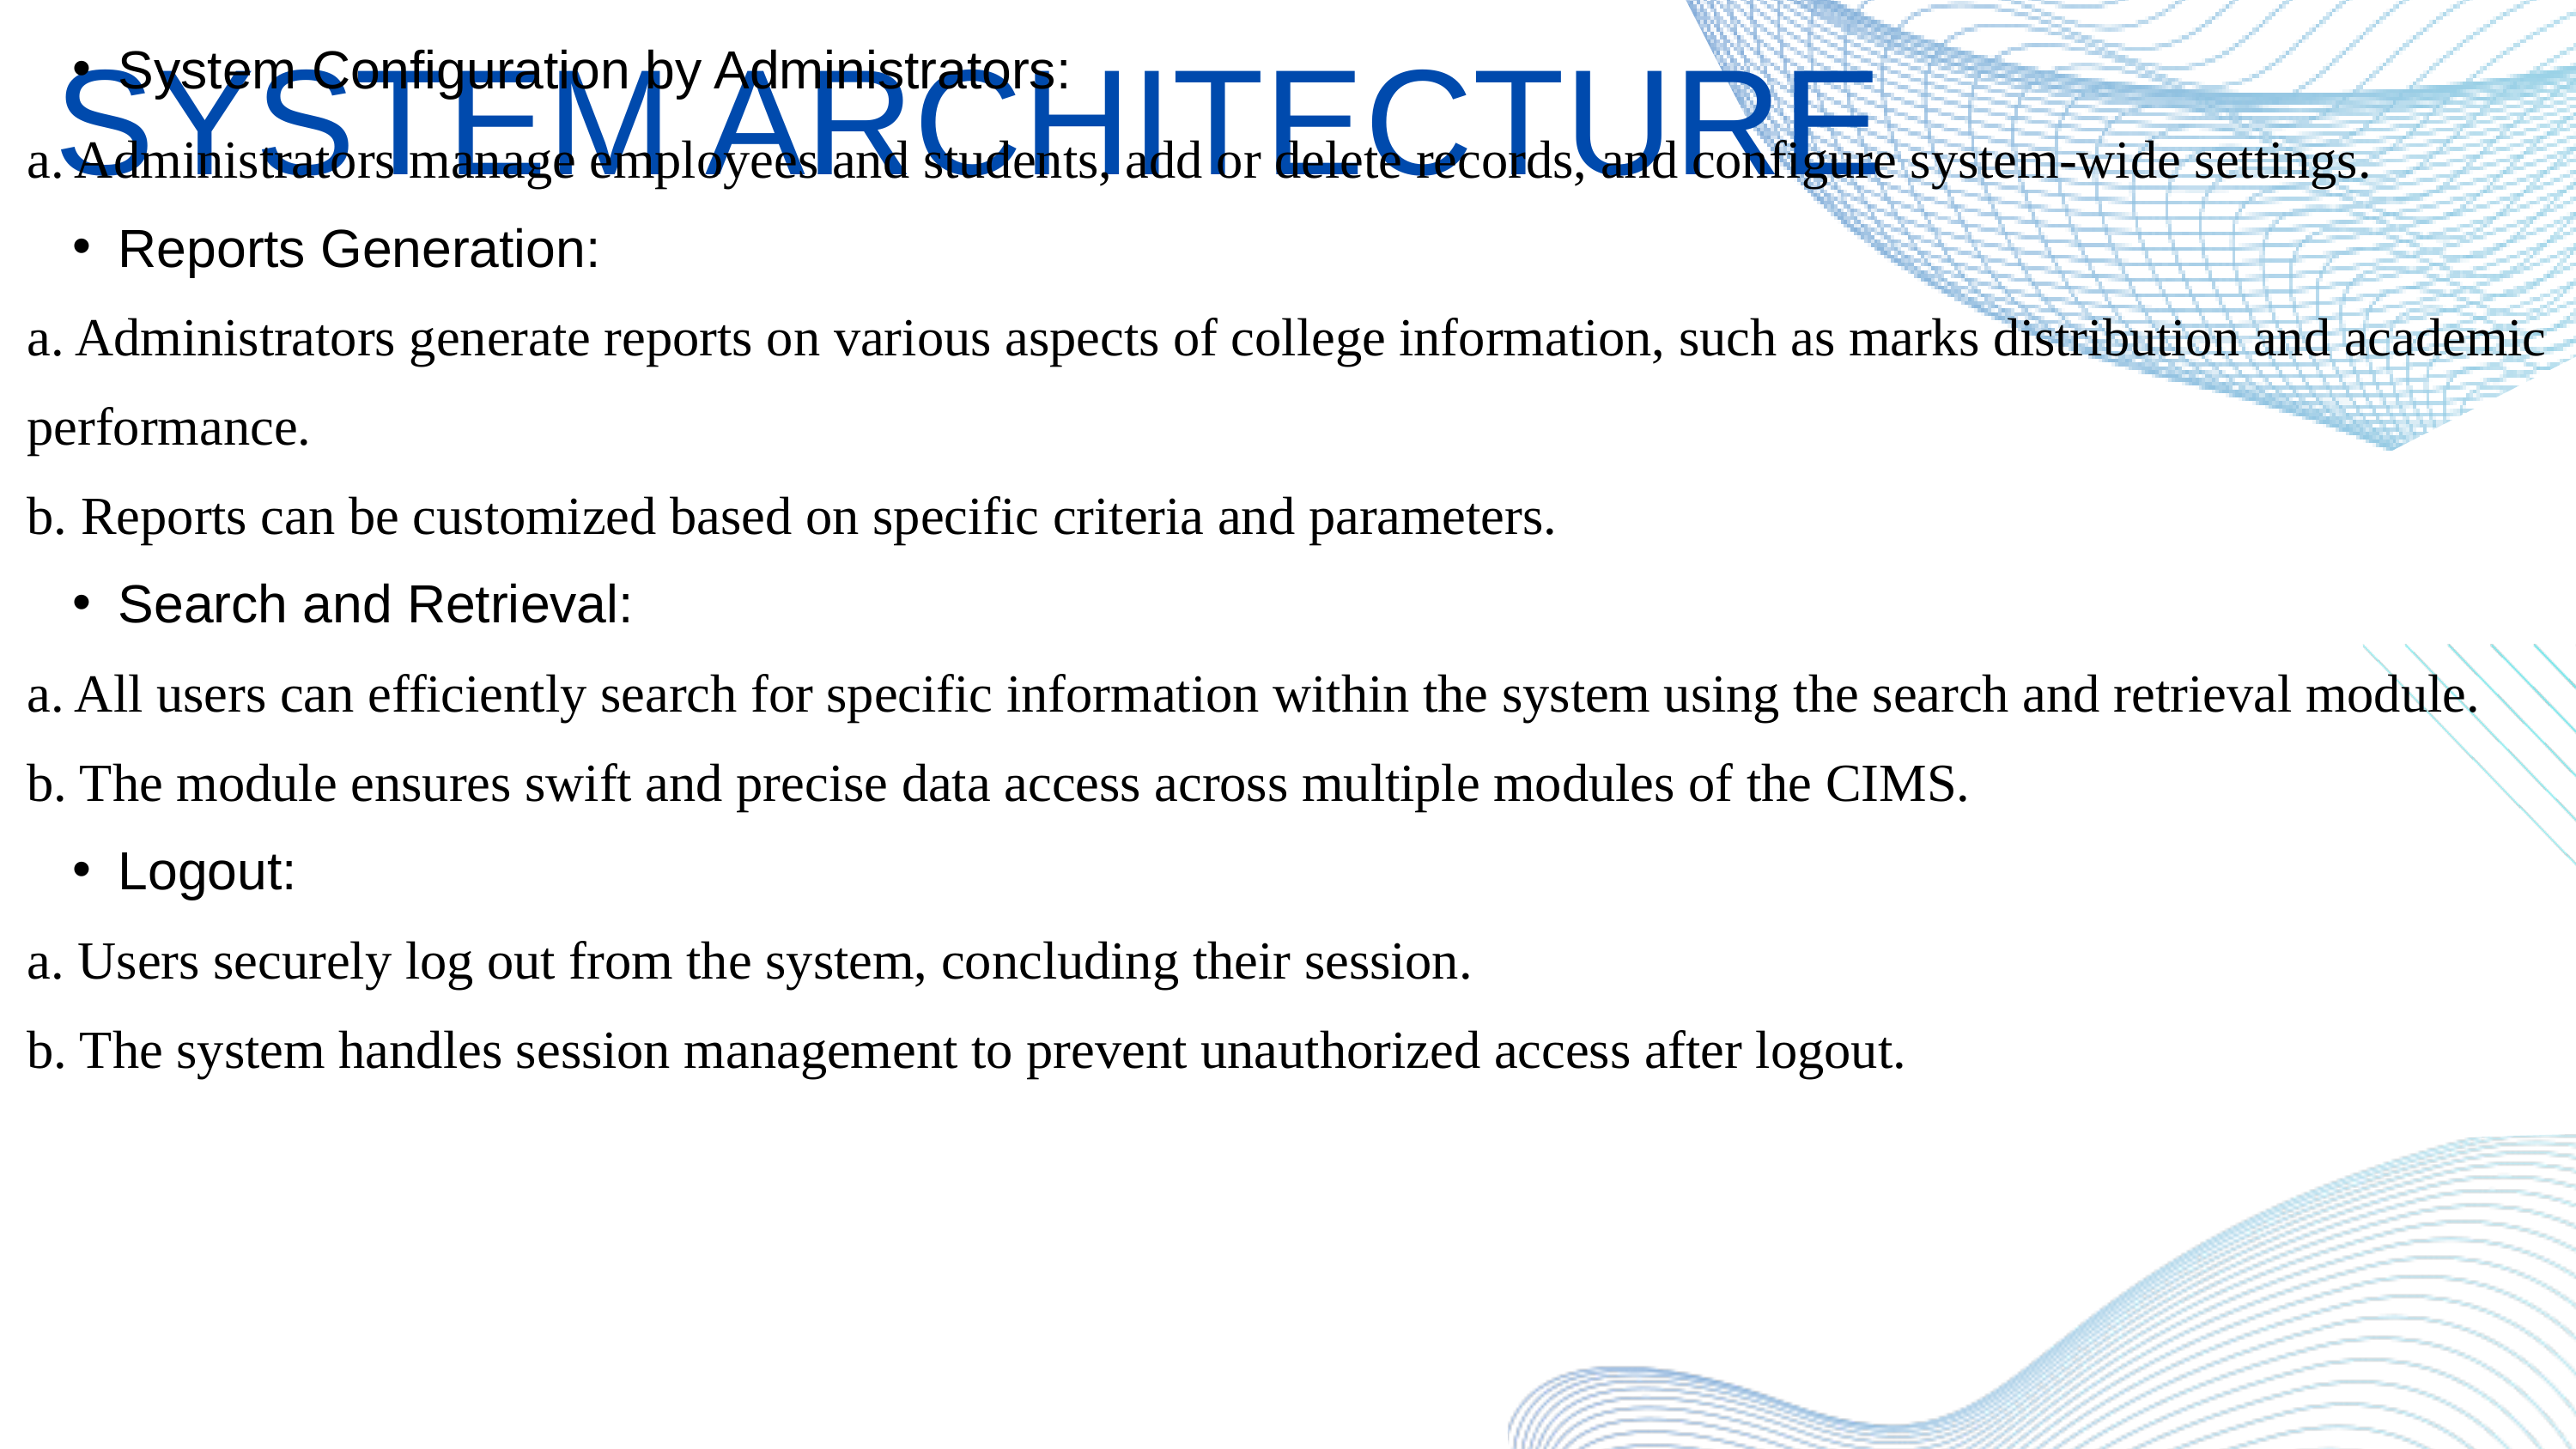

SYSTEM ARCHITECTURE

System Configuration by Administrators:
a. Administrators manage employees and students, add or delete records, and configure system-wide settings.
Reports Generation:
a. Administrators generate reports on various aspects of college information, such as marks distribution and academic performance.
b. Reports can be customized based on specific criteria and parameters.
Search and Retrieval:
a. All users can efficiently search for specific information within the system using the search and retrieval module.
b. The module ensures swift and precise data access across multiple modules of the CIMS.
Logout:
a. Users securely log out from the system, concluding their session.
b. The system handles session management to prevent unauthorized access after logout.